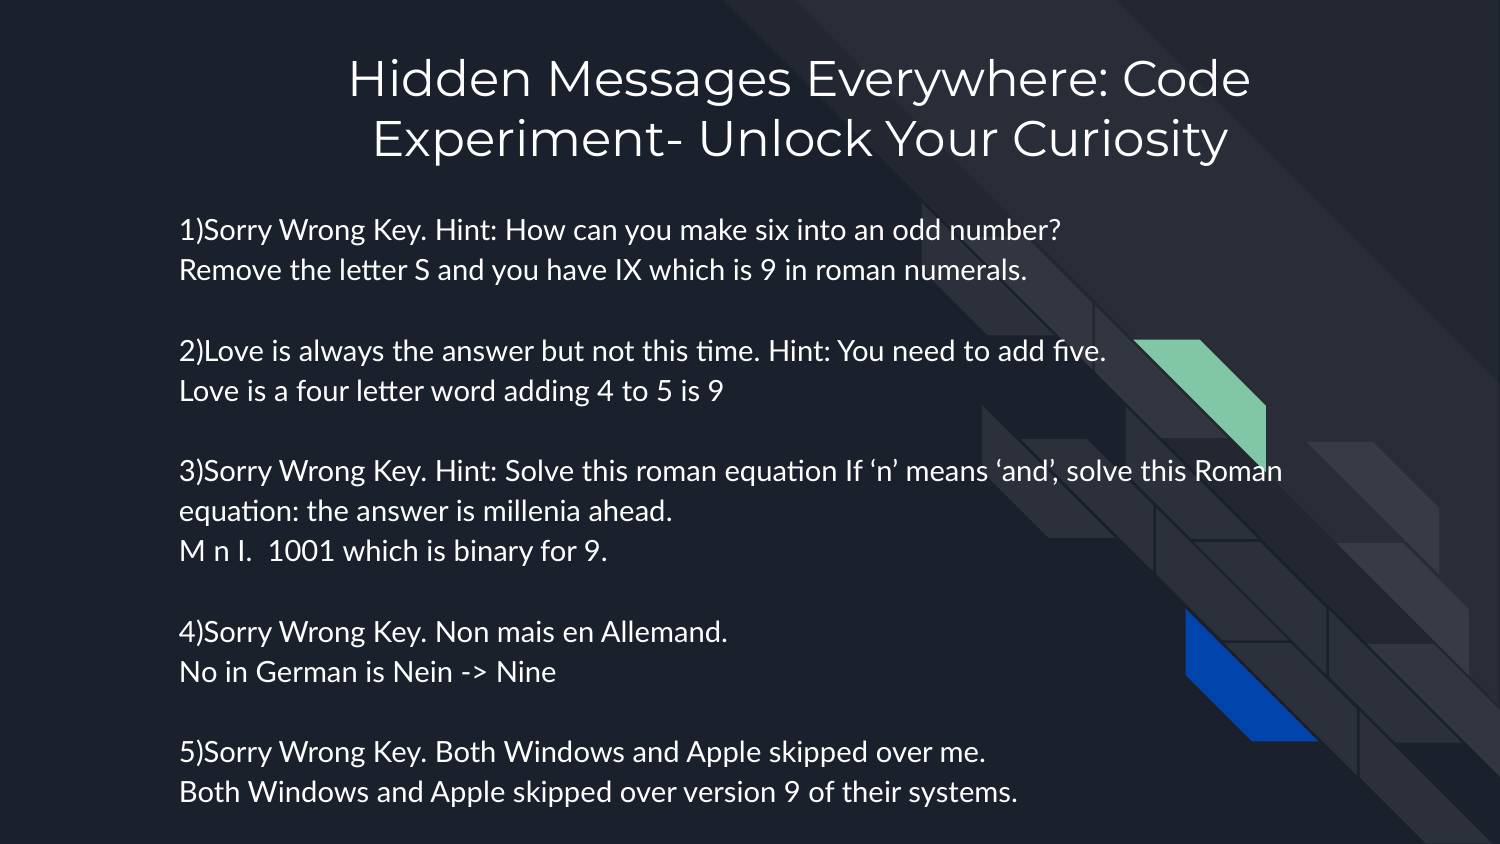

# Hidden Messages Everywhere: Code Experiment- Unlock Your Curiosity
1)Sorry Wrong Key. Hint: How can you make six into an odd number?
Remove the letter S and you have IX which is 9 in roman numerals.

2)Love is always the answer but not this time. Hint: You need to add five.
Love is a four letter word adding 4 to 5 is 9

3)Sorry Wrong Key. Hint: Solve this roman equation If ‘n’ means ‘and’, solve this Roman equation: the answer is millenia ahead.
M n I.  1001 which is binary for 9.

4)Sorry Wrong Key. Non mais en Allemand.
No in German is Nein -> Nine

5)Sorry Wrong Key. Both Windows and Apple skipped over me.
Both Windows and Apple skipped over version 9 of their systems.